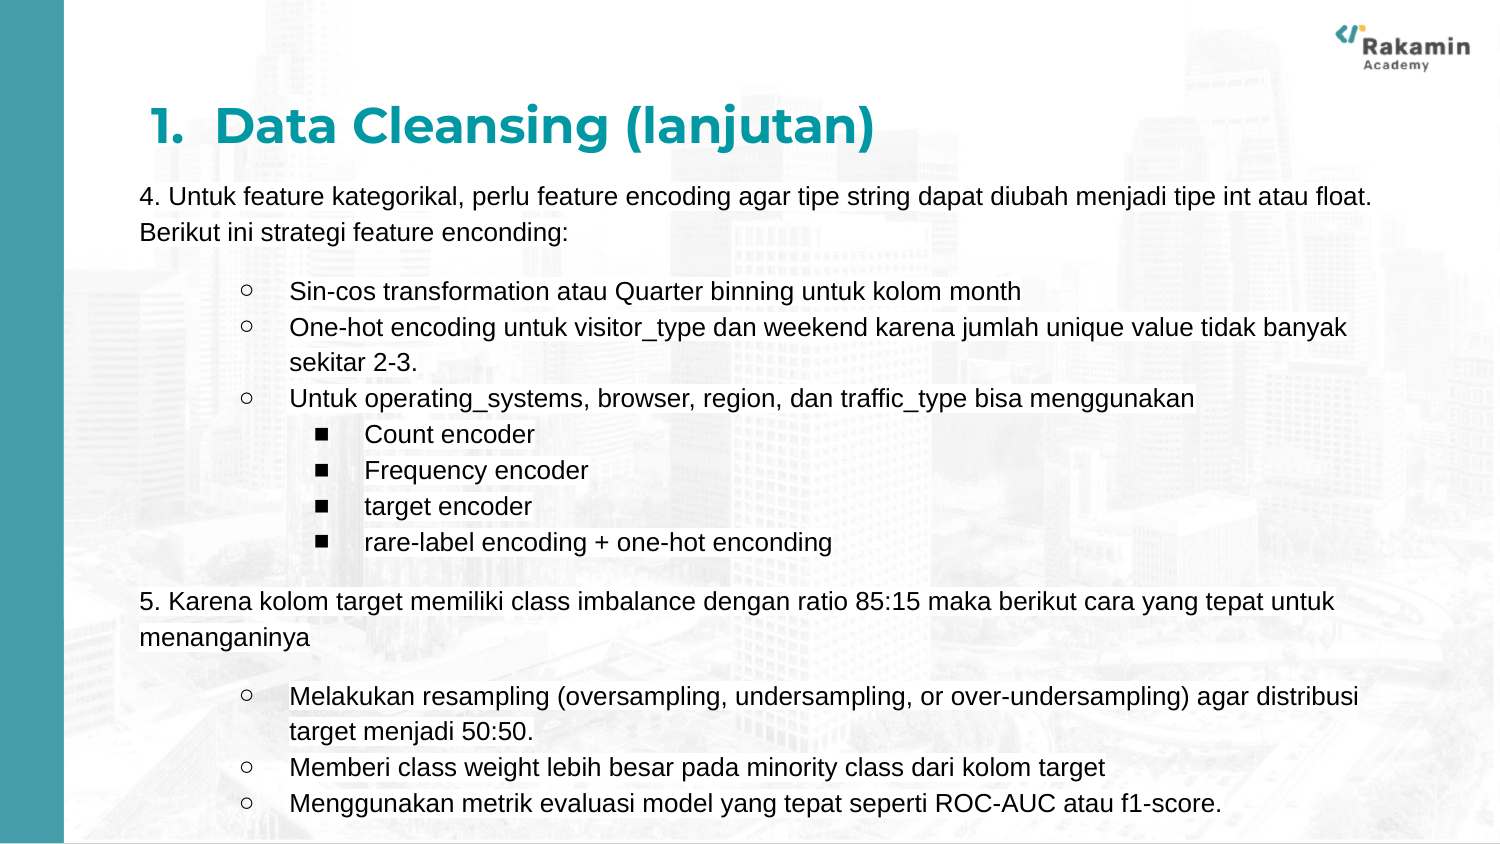

Data Cleansing (lanjutan)
4. Untuk feature kategorikal, perlu feature encoding agar tipe string dapat diubah menjadi tipe int atau float. Berikut ini strategi feature enconding:
Sin-cos transformation atau Quarter binning untuk kolom month
One-hot encoding untuk visitor_type dan weekend karena jumlah unique value tidak banyak sekitar 2-3.
Untuk operating_systems, browser, region, dan traffic_type bisa menggunakan
Count encoder
Frequency encoder
target encoder
rare-label encoding + one-hot enconding
5. Karena kolom target memiliki class imbalance dengan ratio 85:15 maka berikut cara yang tepat untuk menanganinya
Melakukan resampling (oversampling, undersampling, or over-undersampling) agar distribusi target menjadi 50:50.
Memberi class weight lebih besar pada minority class dari kolom target
Menggunakan metrik evaluasi model yang tepat seperti ROC-AUC atau f1-score.